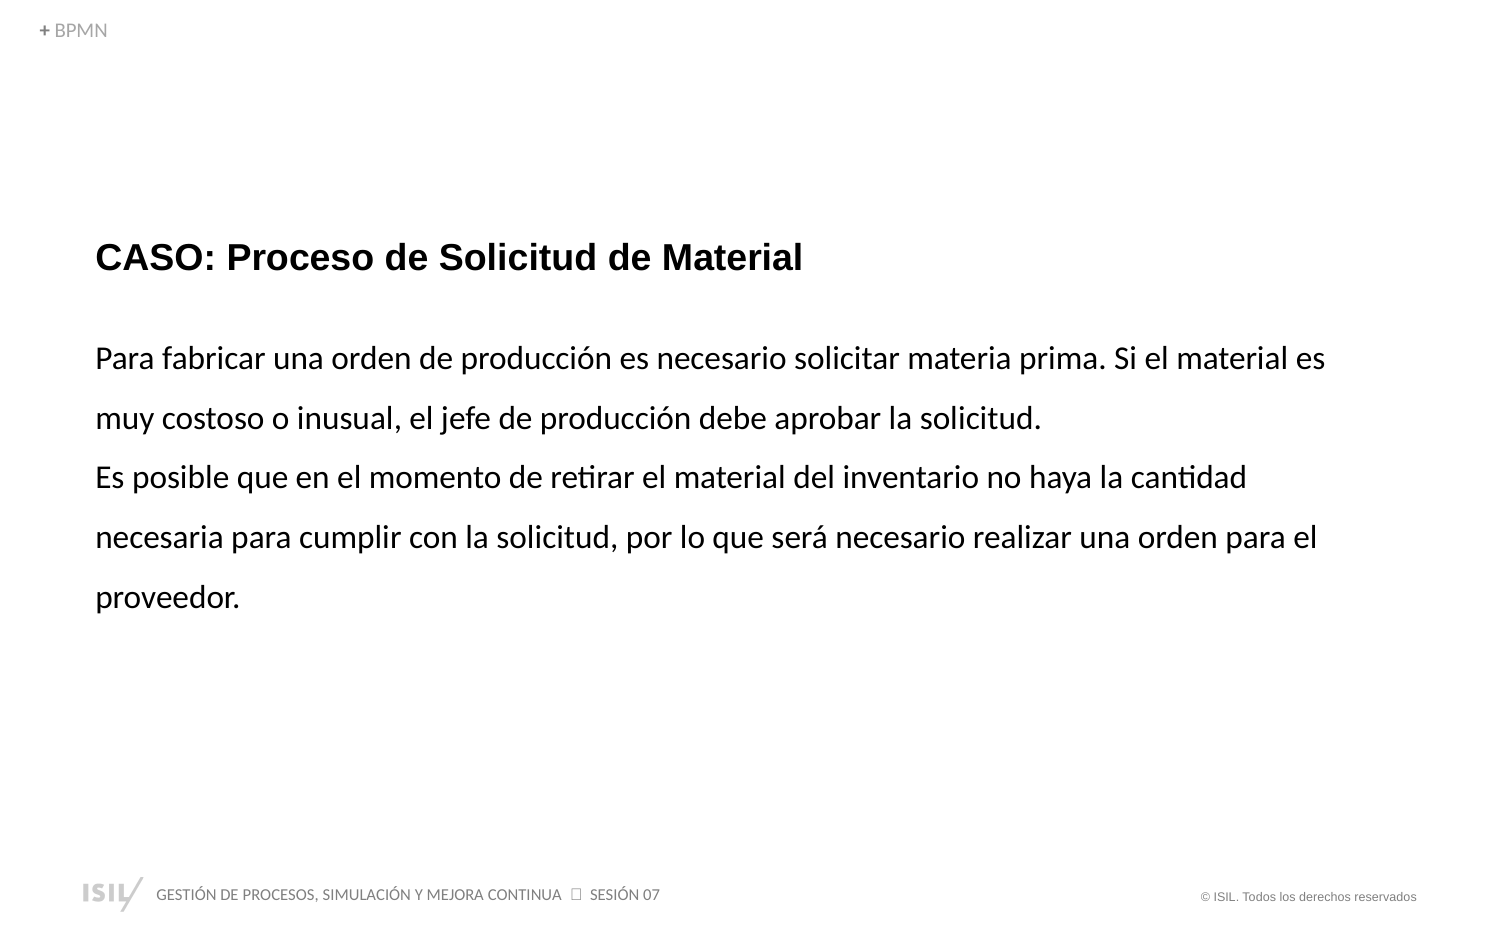

+ BPMN
CASO: Proceso de Solicitud de Material
Para fabricar una orden de producción es necesario solicitar materia prima. Si el material es muy costoso o inusual, el jefe de producción debe aprobar la solicitud.
Es posible que en el momento de retirar el material del inventario no haya la cantidad necesaria para cumplir con la solicitud, por lo que será necesario realizar una orden para el proveedor.